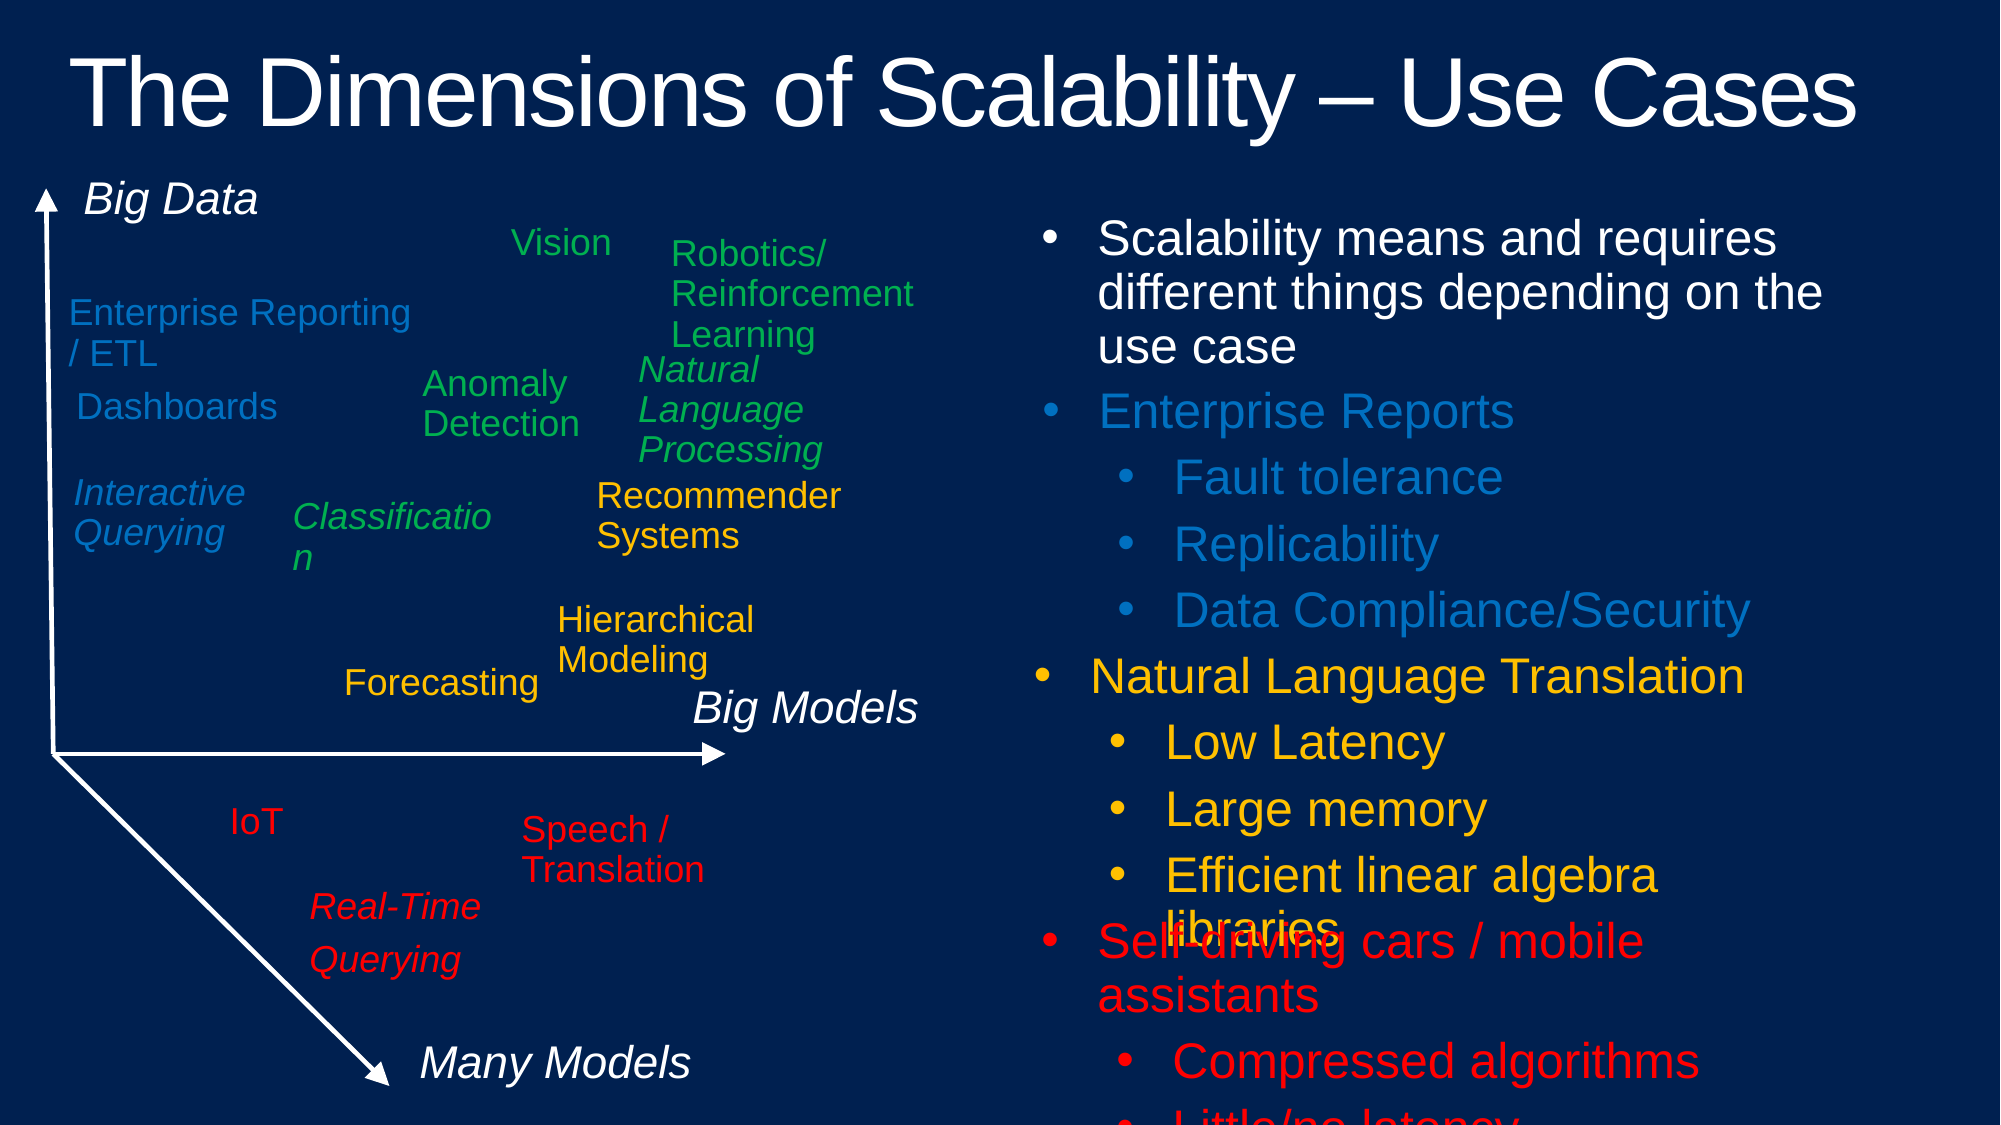

# The Dimensions of Scalability – Use Cases
Big Data
Scalability means and requires different things depending on the use case

Vision
Robotics/Reinforcement Learning
Enterprise Reporting / ETL
Natural Language Processing
Anomaly Detection
Enterprise Reports
Fault tolerance
Replicability
Data Compliance/Security

Dashboards
Interactive Querying
Recommender Systems
Classification
Hierarchical Modeling
Natural Language Translation
Low Latency
Large memory
Efficient linear algebra libraries

Forecasting
Big Models
IoT
Speech / Translation
Real-Time
Querying
Self-driving cars / mobile assistants
Compressed algorithms
Little/no latency

Many Models